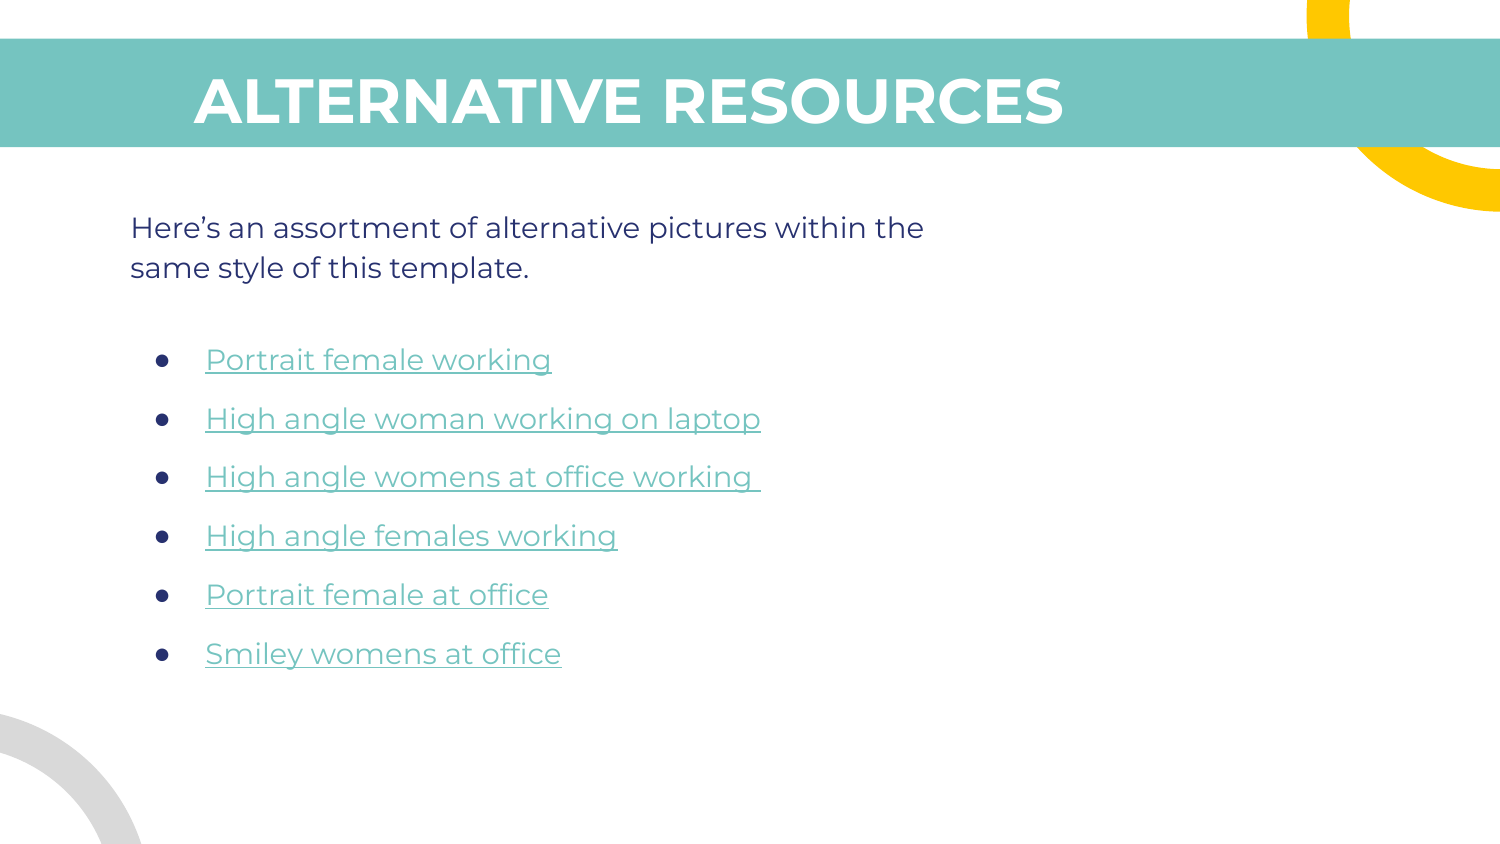

# ALTERNATIVE RESOURCES
Here’s an assortment of alternative pictures within the same style of this template.
Portrait female working
High angle woman working on laptop
High angle womens at office working
High angle females working
Portrait female at office
Smiley womens at office